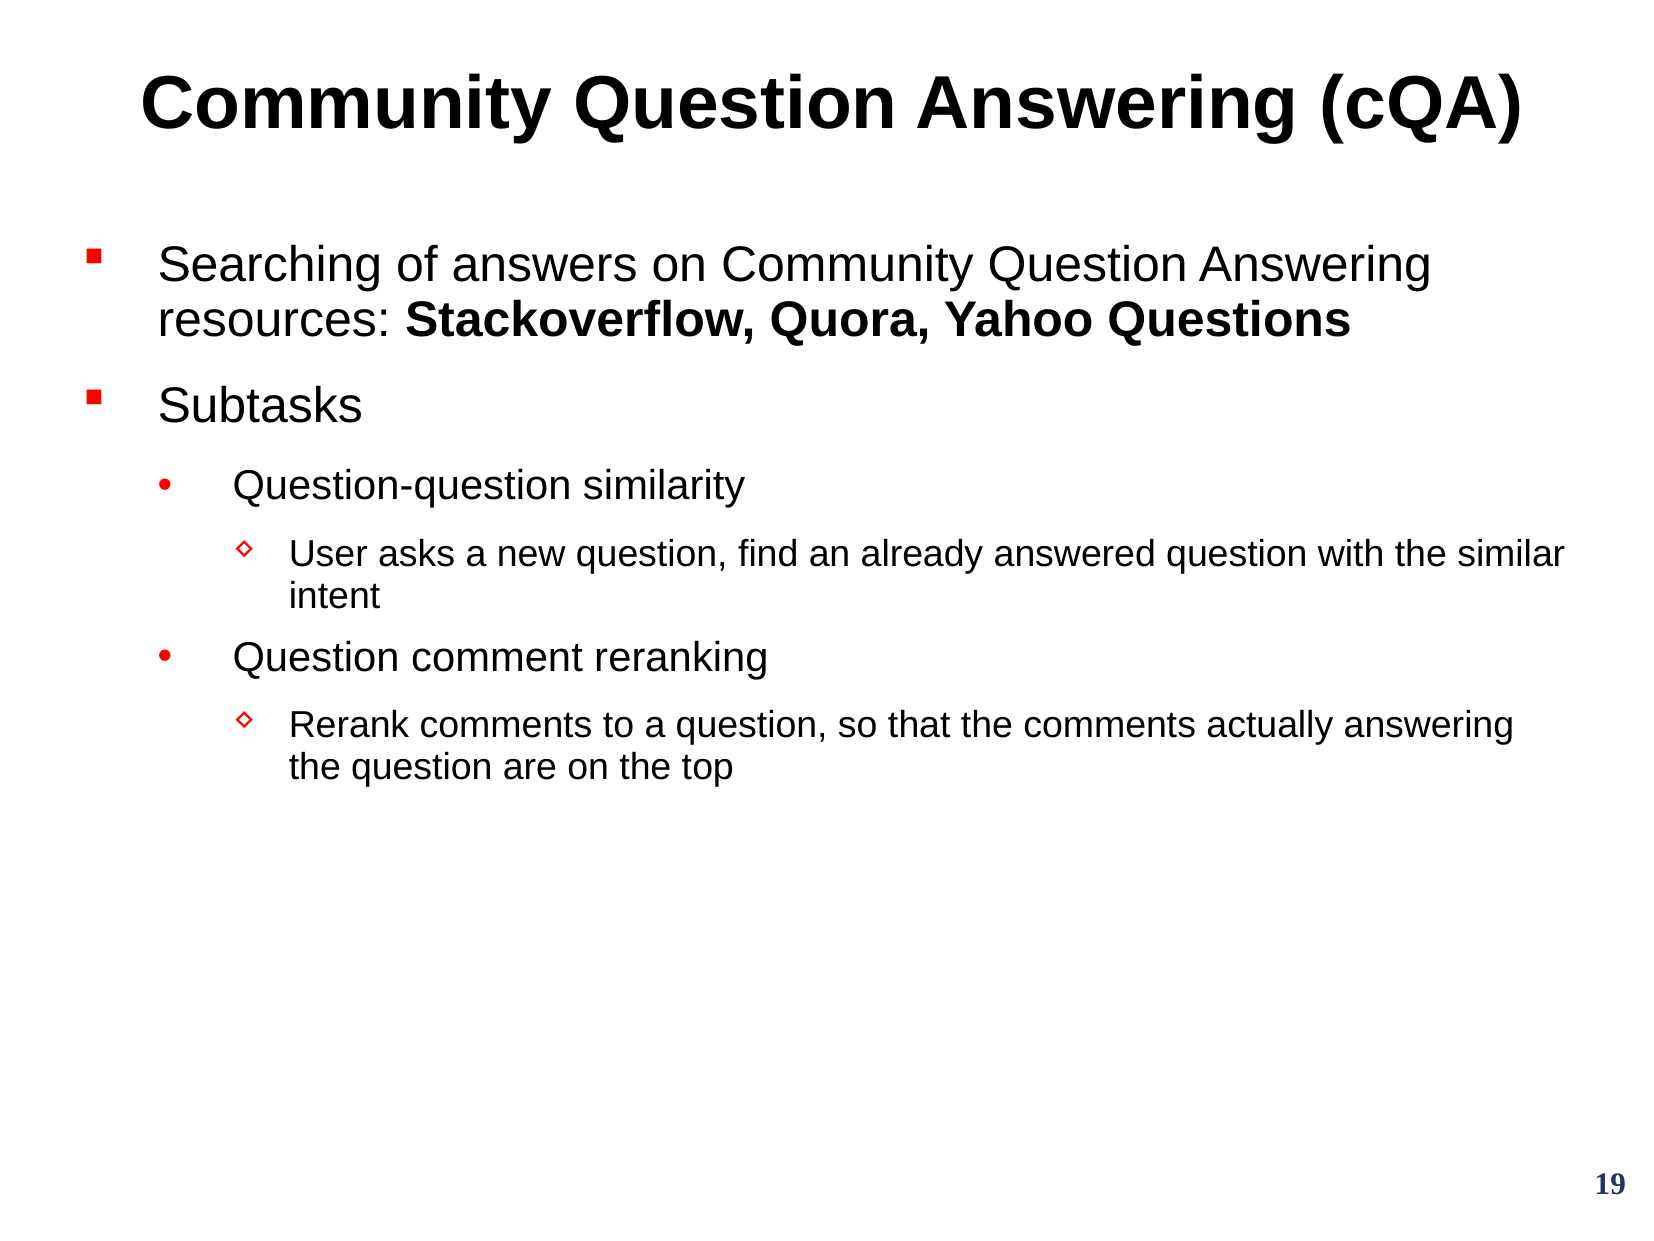

# Community Question Answering (cQA)
Searching of answers on Community Question Answering resources: Stackoverflow, Quora, Yahoo Questions
Subtasks
Question-question similarity
User asks a new question, find an already answered question with the similar intent
Question comment reranking
Rerank comments to a question, so that the comments actually answering the question are on the top
19